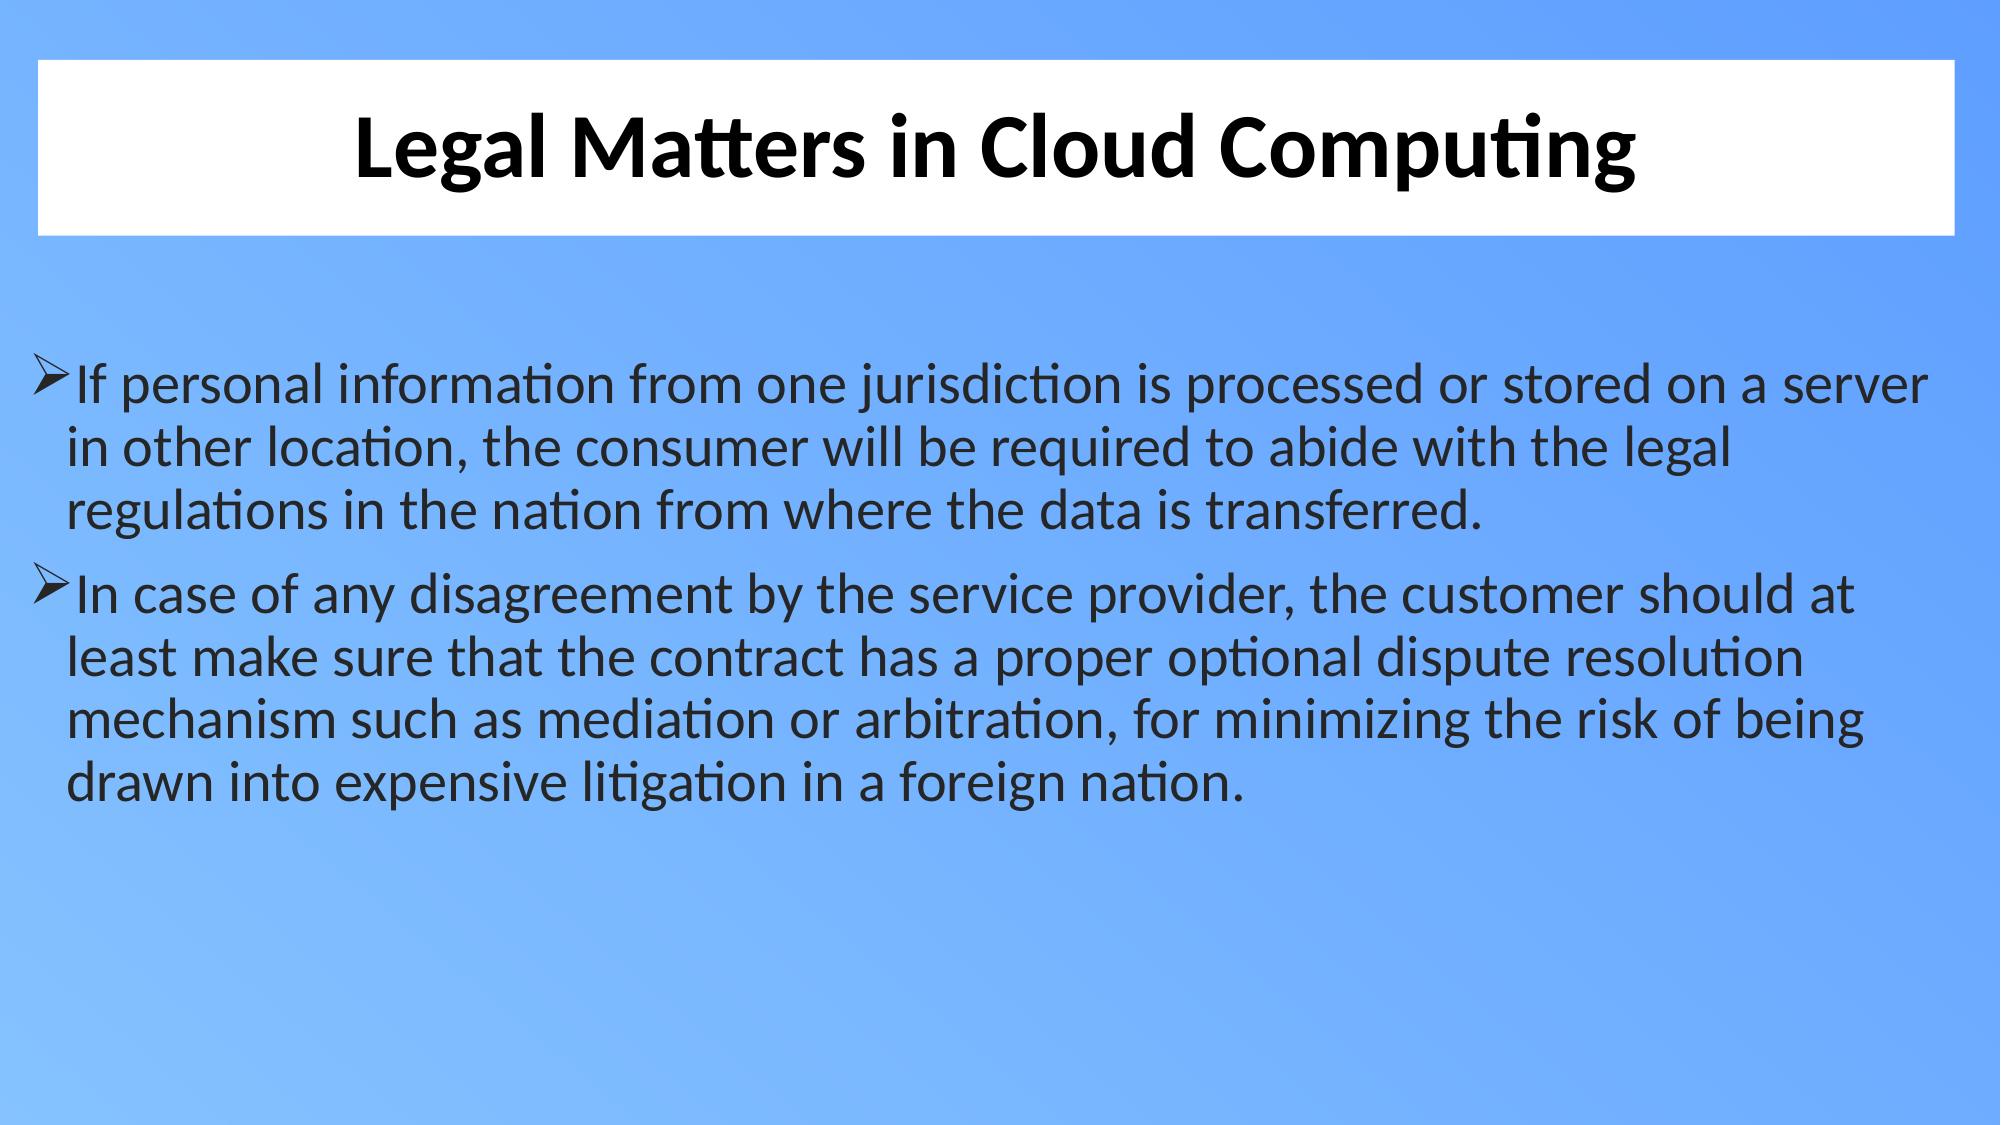

# Legal Matters in Cloud Computing

If personal information from one jurisdiction is processed or stored on a server in other location, the consumer will be required to abide with the legal regulations in the nation from where the data is transferred.
In case of any disagreement by the service provider, the customer should at least make sure that the contract has a proper optional dispute resolution mechanism such as mediation or arbitration, for minimizing the risk of being drawn into expensive litigation in a foreign nation.